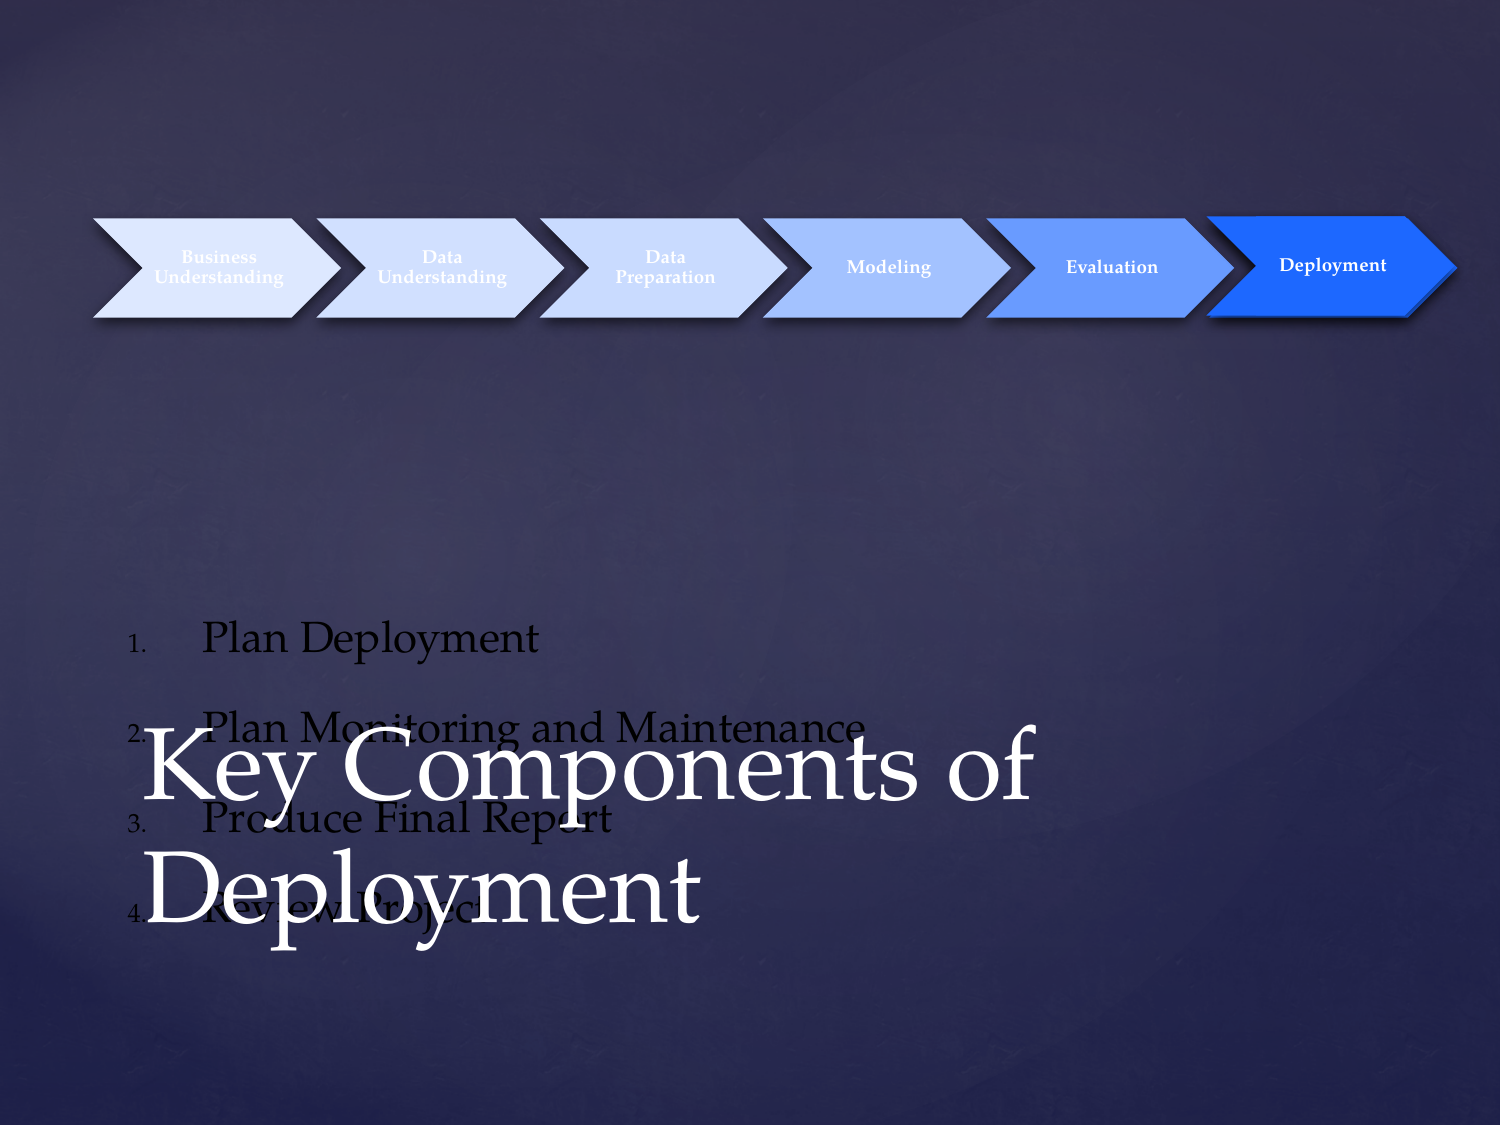

Business Understanding
Data Understanding
Data Preparation
Modeling
Evaluation
Deployment

Deployment
Plan Deployment
Plan Monitoring and Maintenance
Produce Final Report
Review Project
# Key Components of Deployment